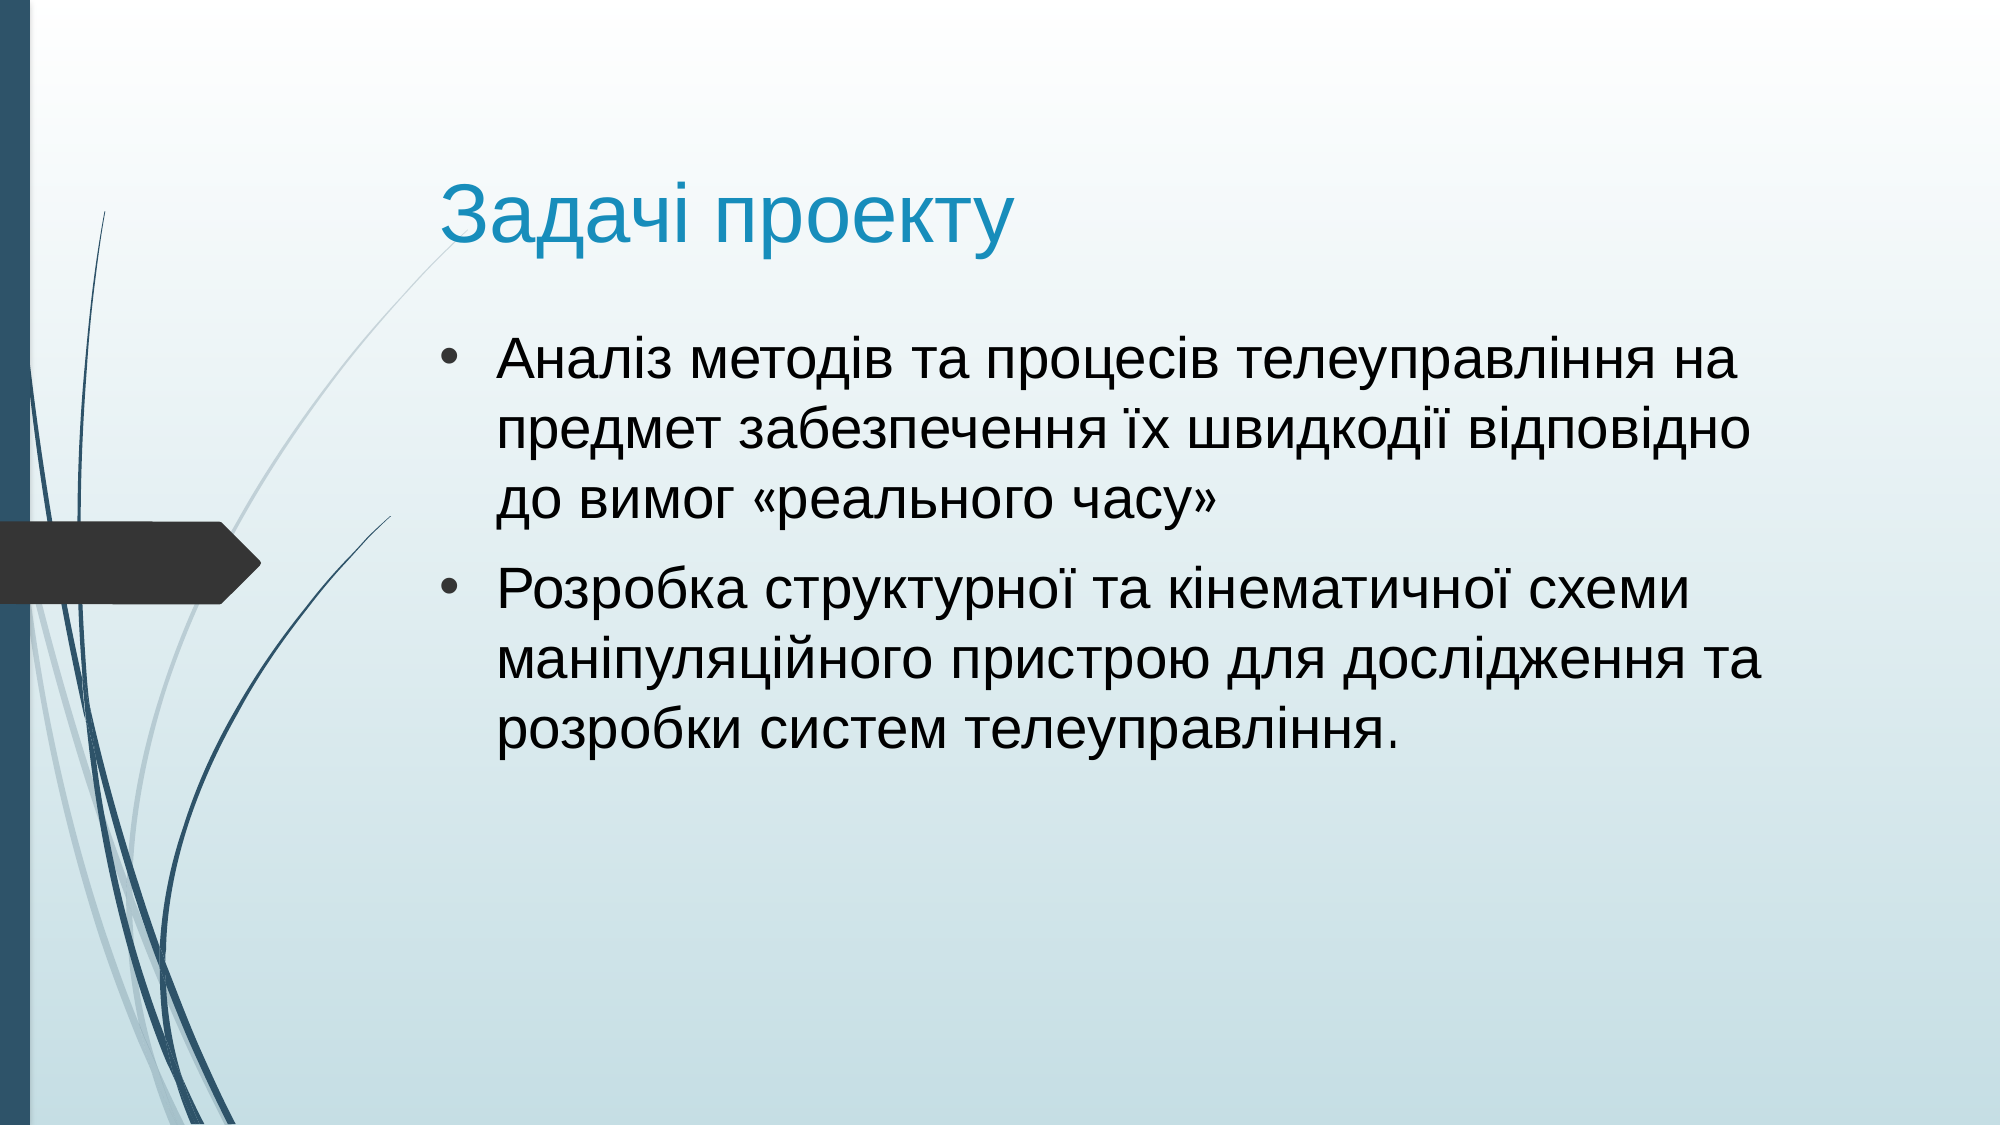

# Задачі проекту
Аналіз методів та процесів телеуправління на предмет забезпечення їх швидкодії відповідно до вимог «реального часу»
Розробка структурної та кінематичної схеми маніпуляційного пристрою для дослідження та розробки систем телеуправління.